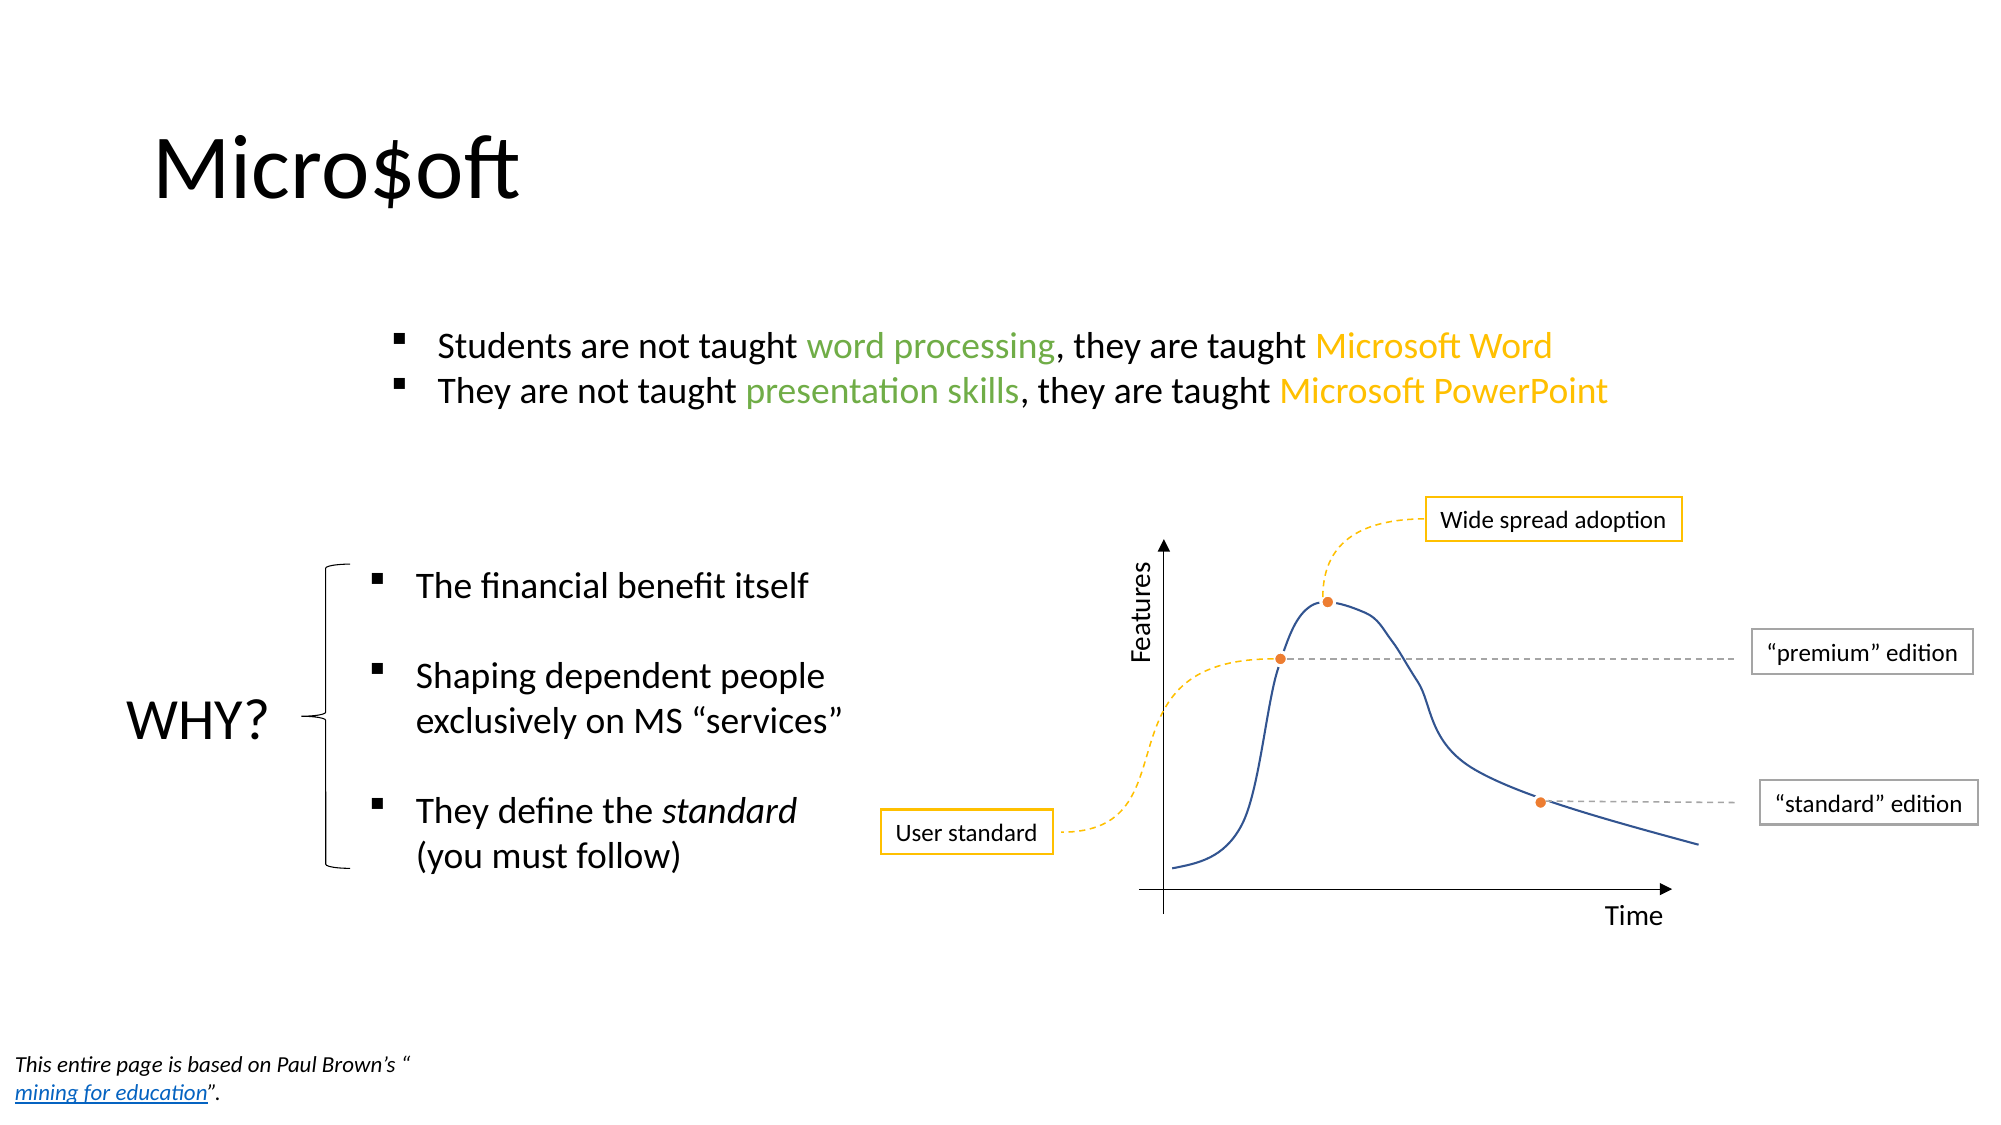

# Micro$oft
Students are not taught word processing, they are taught Microsoft Word
They are not taught presentation skills, they are taught Microsoft PowerPoint
Wide spread adoption
The financial benefit itself

Shaping dependent people
exclusively on MS “services”

They define the standard
(you must follow)

Features

“premium” edition

WHY?
“standard” edition

User standard
Time
This entire page is based on Paul Brown’s “mining for education”.